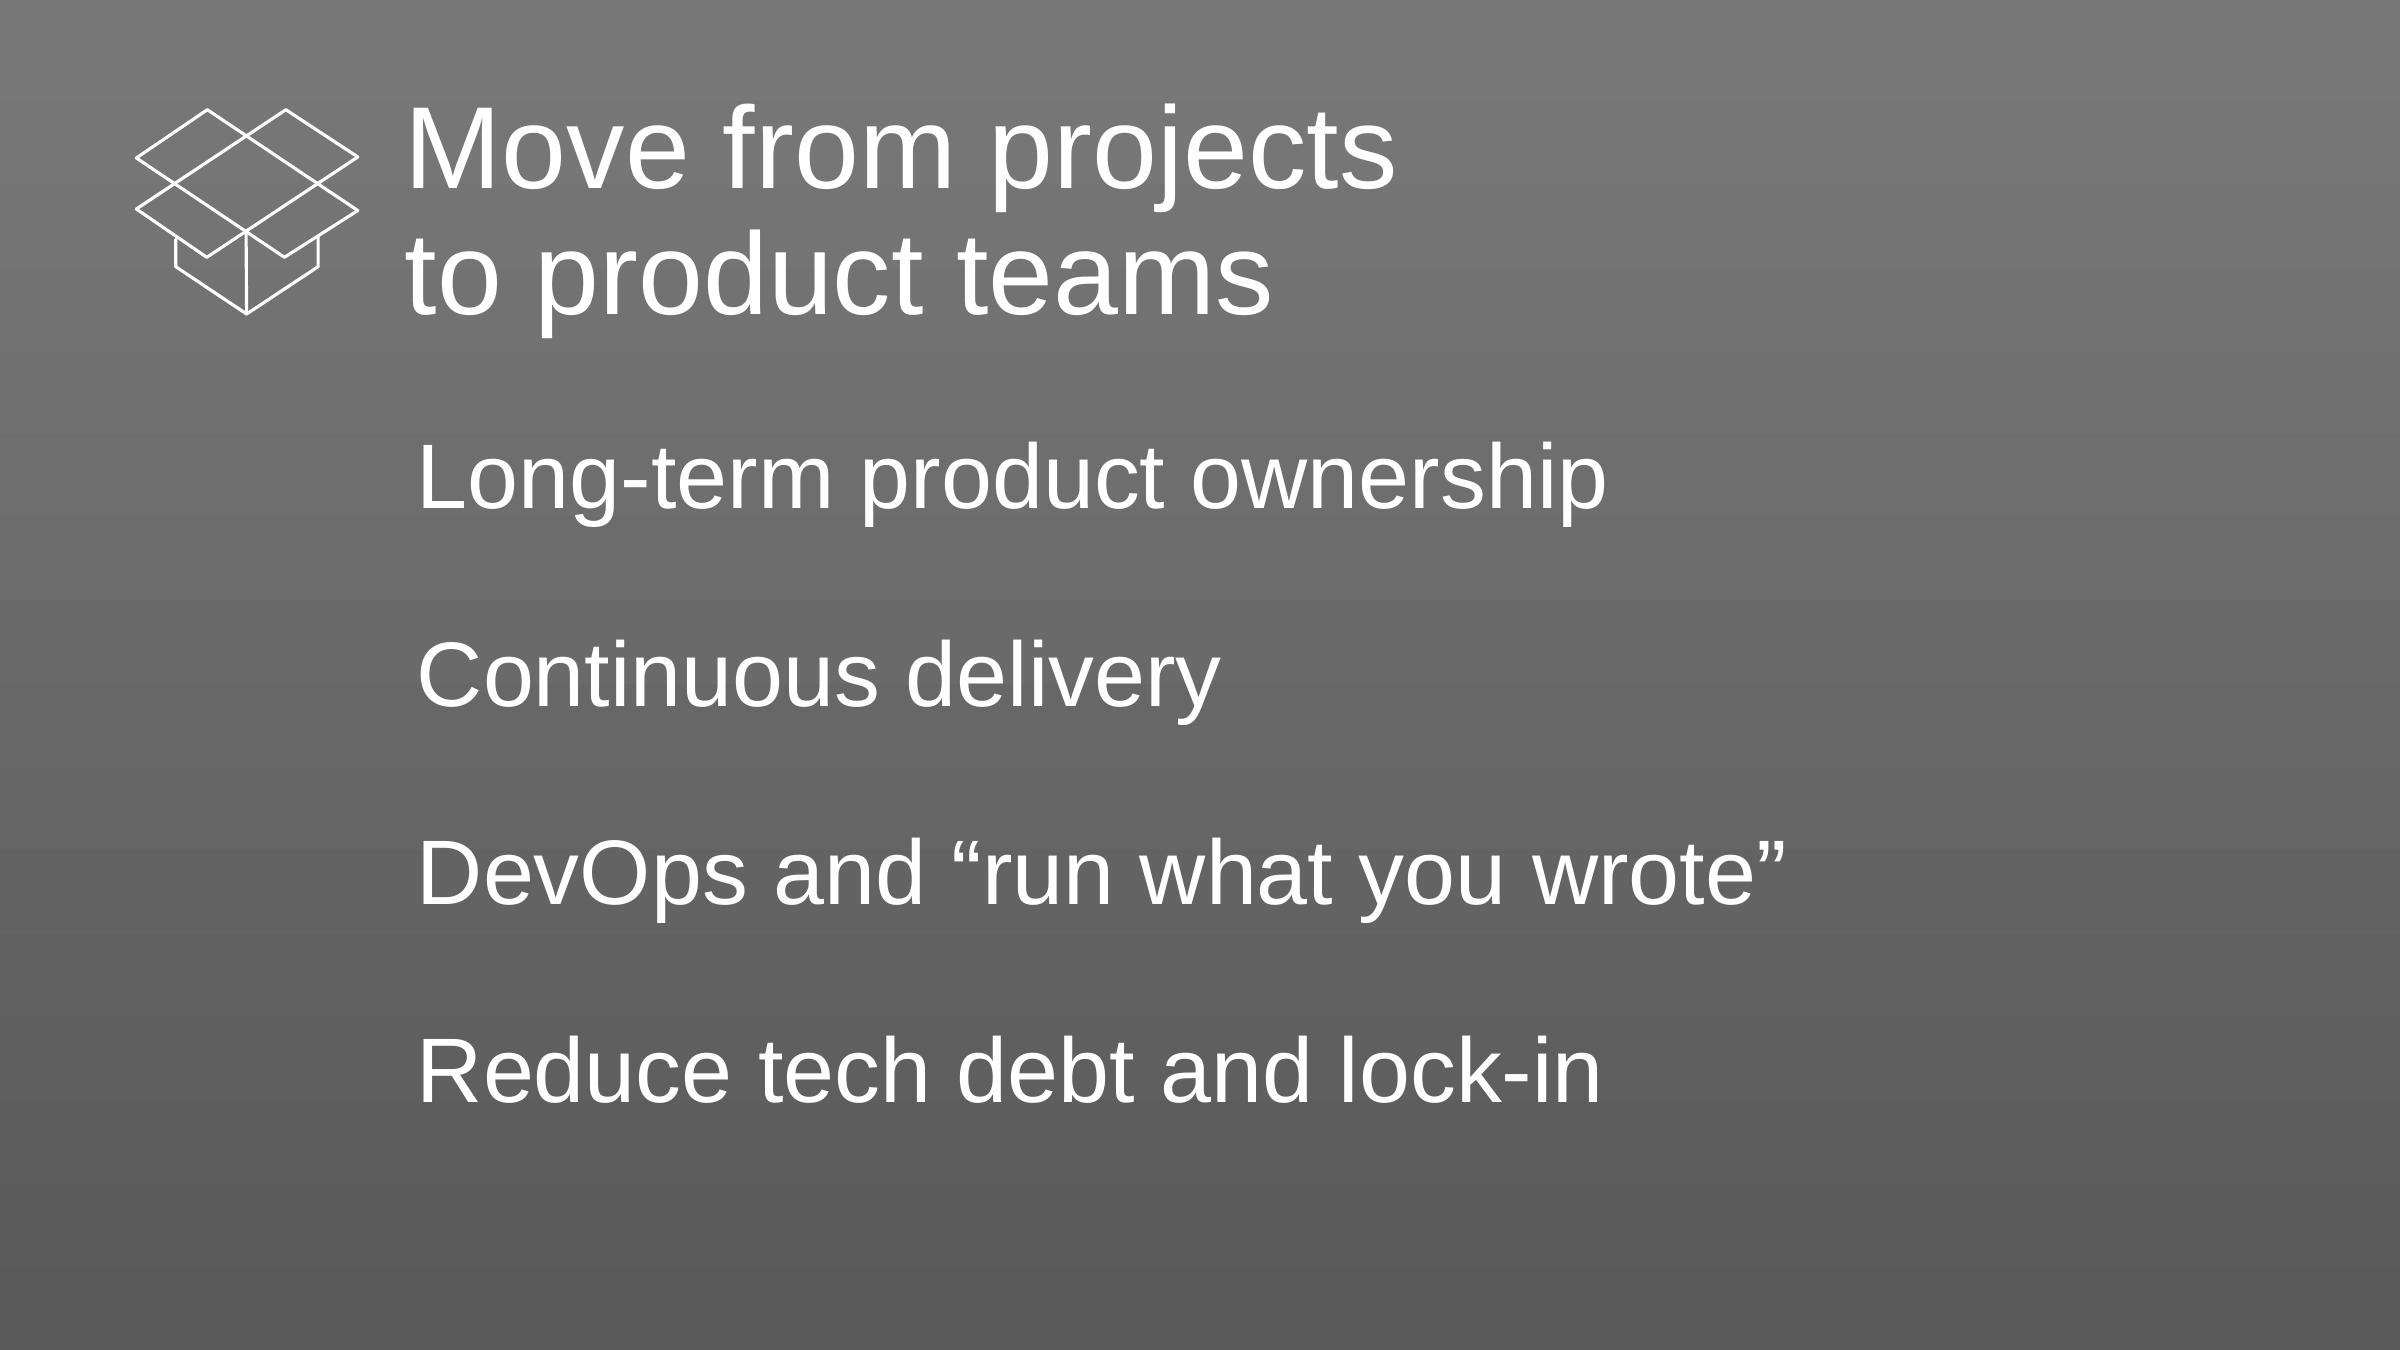

Blockers for innovation
Organization

Move from projects
to product teams

Long-term product ownership

Continuous delivery

DevOps and “run what you wrote”

Reduce tech debt and lock-in

Culture
Skills
Finance

Leadership systems and feedback
Training
and compensation
Capex
vs.
opex
Silos
project to product